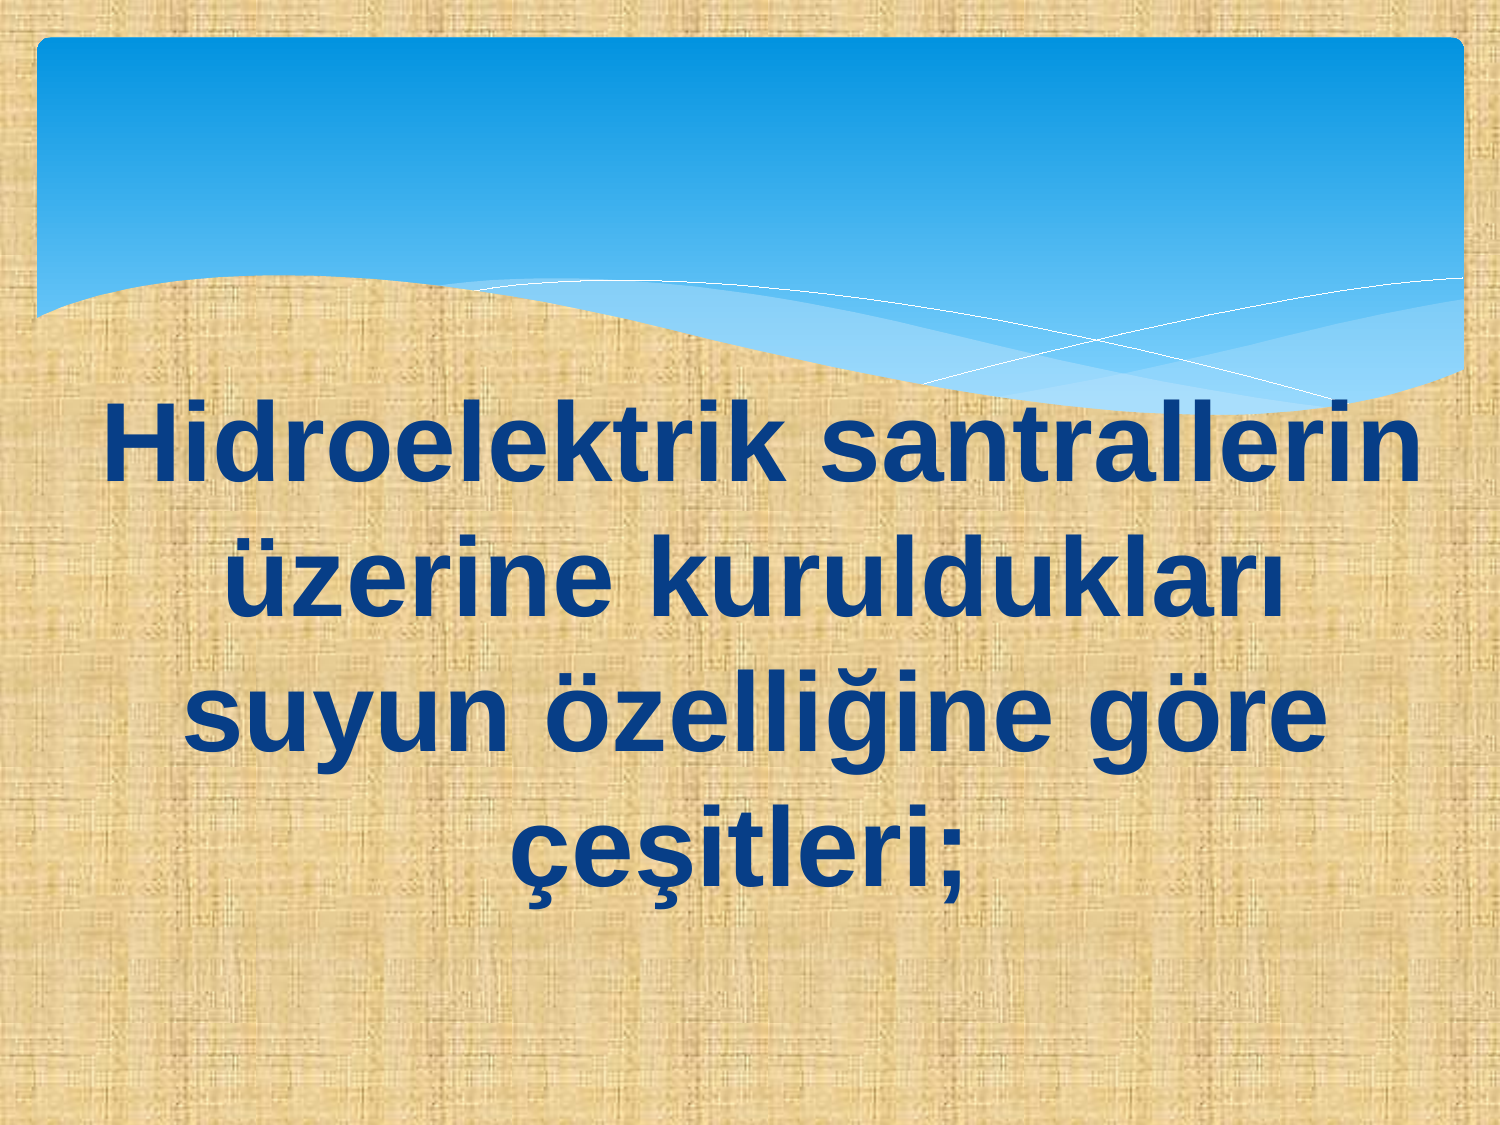

Hidroelektrik santrallerin üzerine kuruldukları suyun özelliğine göre çeşitleri;